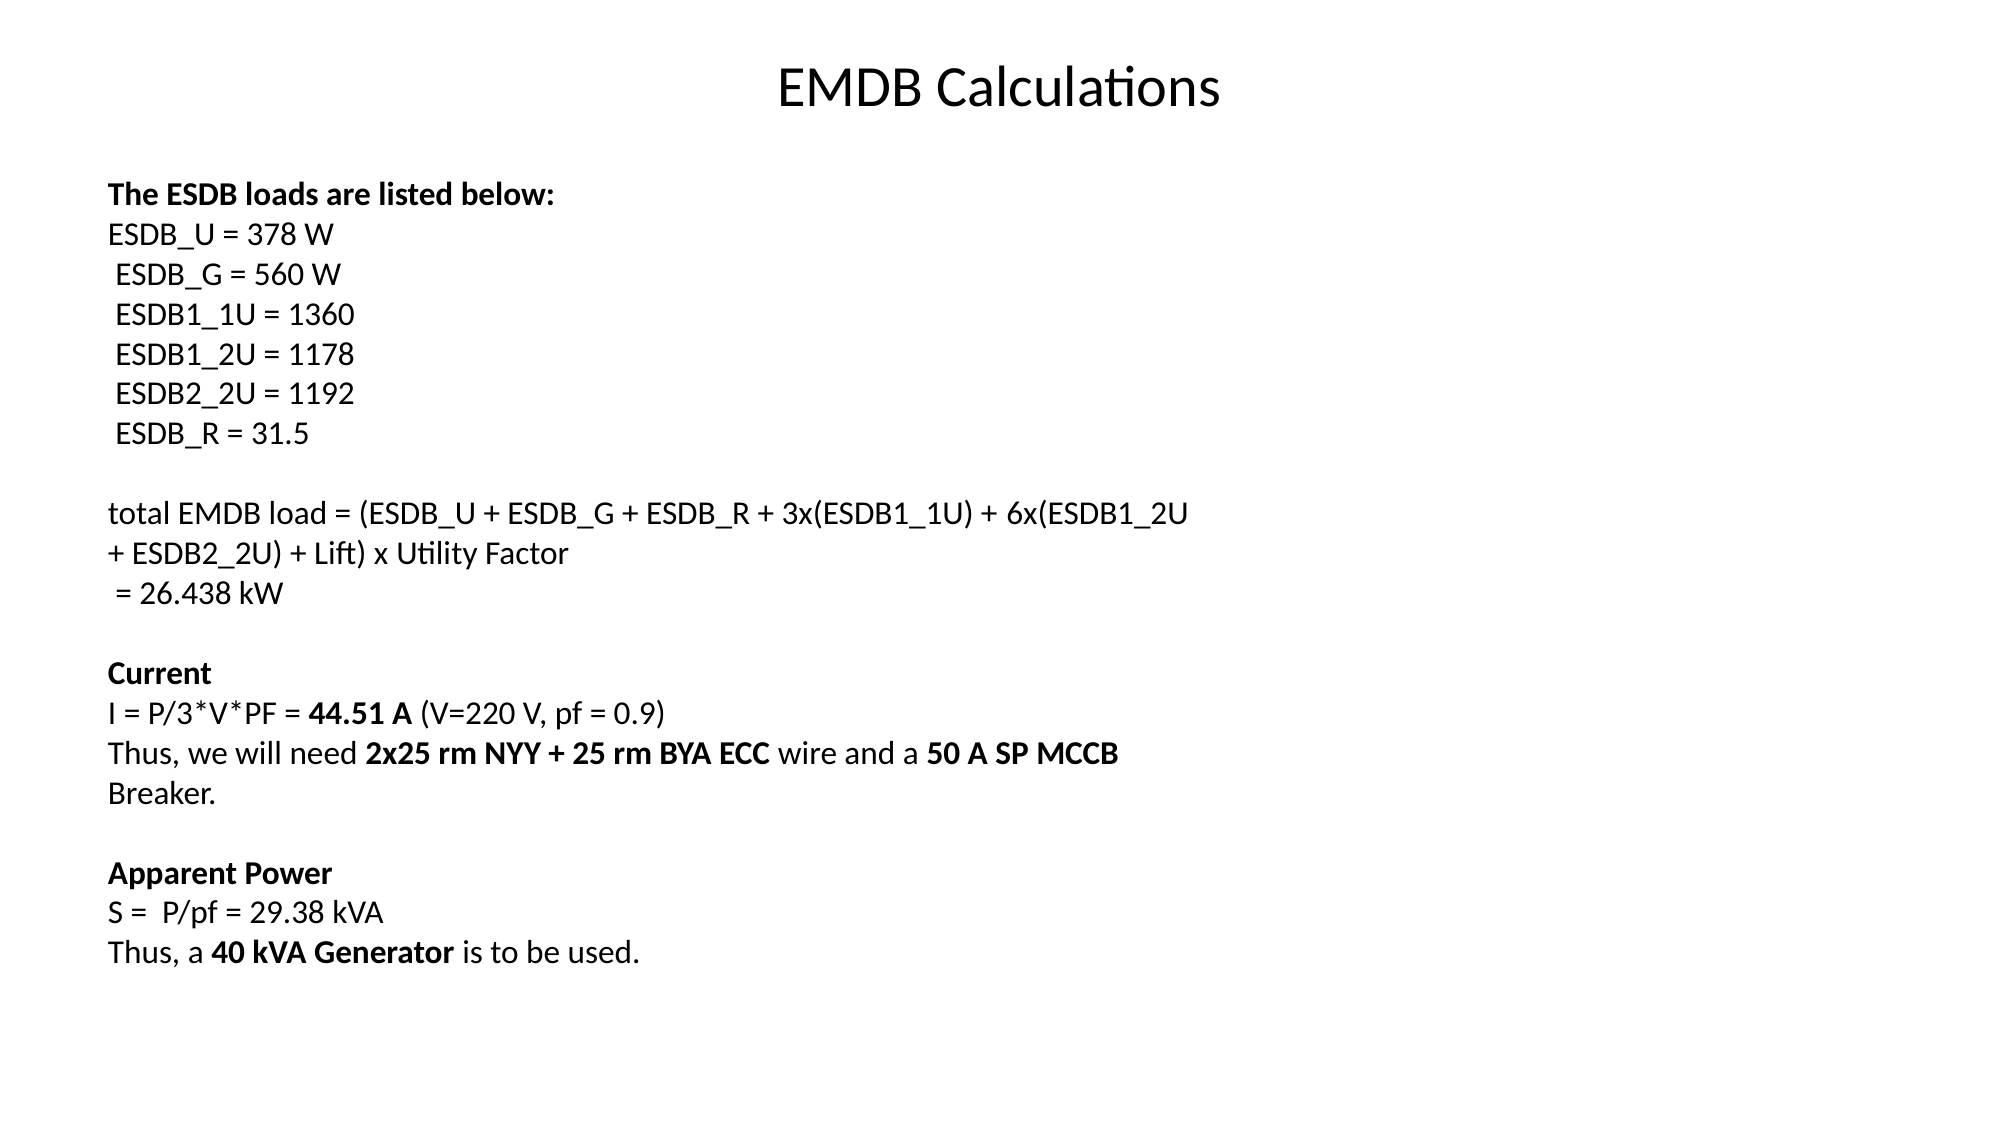

EMDB Calculations

The ESDB loads are listed below:
ESDB_U = 378 W
 ESDB_G = 560 W
 ESDB1_1U = 1360
 ESDB1_2U = 1178
 ESDB2_2U = 1192
 ESDB_R = 31.5

total EMDB load = (ESDB_U + ESDB_G + ESDB_R + 3x(ESDB1_1U) + 6x(ESDB1_2U + ESDB2_2U) + Lift) x Utility Factor
 = 26.438 kW

Current
I = P/3*V*PF = 44.51 A (V=220 V, pf = 0.9)
Thus, we will need 2x25 rm NYY + 25 rm BYA ECC wire and a 50 A SP MCCB Breaker.

Apparent Power
S =  P/pf = 29.38 kVA
Thus, a 40 kVA Generator is to be used.